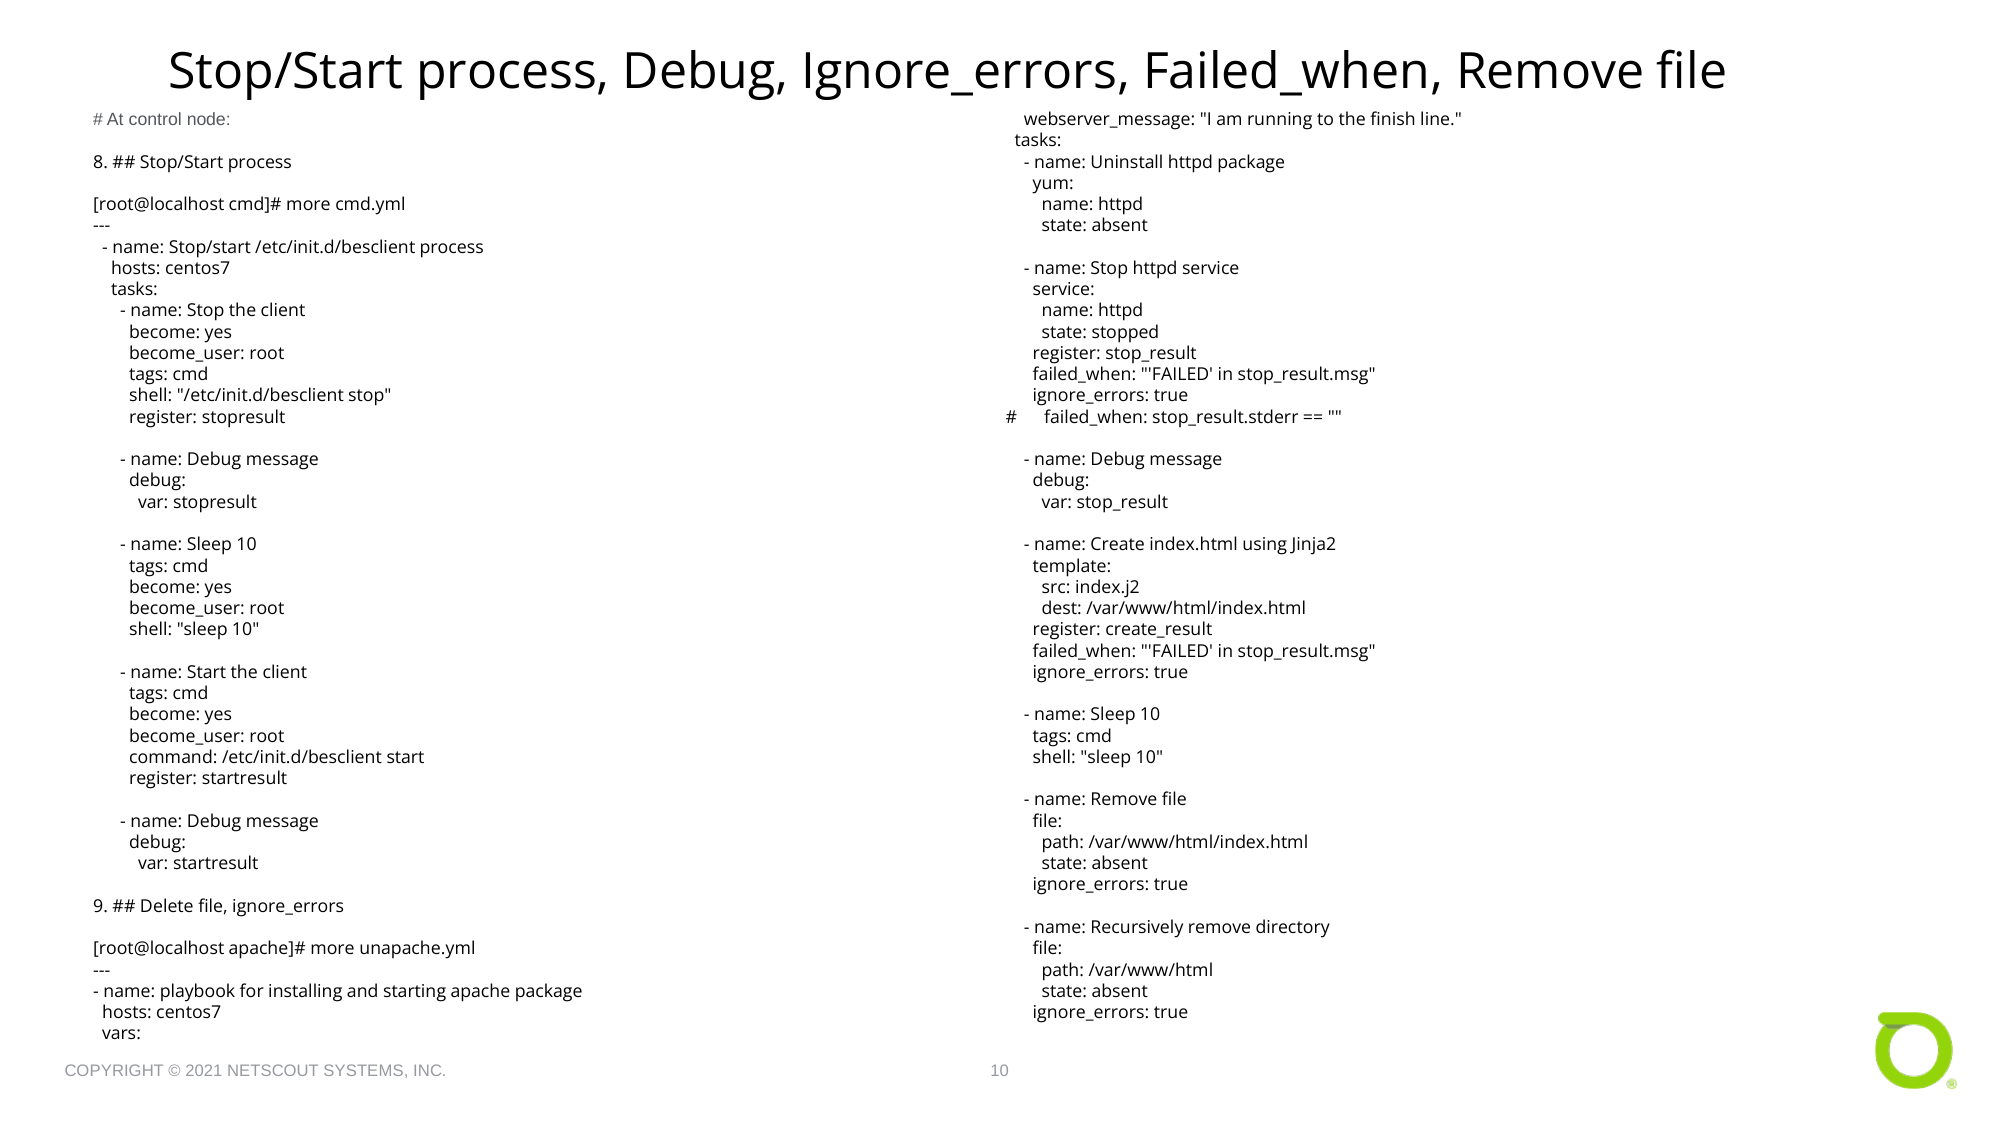

Stop/Start process, Debug, Ignore_errors, Failed_when, Remove file
# At control node:

8. ## Stop/Start process

[root@localhost cmd]# more cmd.yml
---
  - name: Stop/start /etc/init.d/besclient process
    hosts: centos7
    tasks:
      - name: Stop the client
        become: yes
        become_user: root
        tags: cmd
        shell: "/etc/init.d/besclient stop"
        register: stopresult

      - name: Debug message
        debug:
          var: stopresult

      - name: Sleep 10
        tags: cmd
        become: yes
        become_user: root
        shell: "sleep 10"

      - name: Start the client
        tags: cmd
        become: yes
        become_user: root
        command: /etc/init.d/besclient start
        register: startresult

      - name: Debug message
        debug:
          var: startresult

9. ## Delete file, ignore_errors

[root@localhost apache]# more unapache.yml
---
- name: playbook for installing and starting apache package
  hosts: centos7
  vars:
    webserver_message: "I am running to the finish line."
  tasks:
    - name: Uninstall httpd package
      yum:
        name: httpd
        state: absent

    - name: Stop httpd service
      service:
        name: httpd
        state: stopped
      register: stop_result
      failed_when: "'FAILED' in stop_result.msg"
      ignore_errors: true
#      failed_when: stop_result.stderr == ""

    - name: Debug message
      debug:
        var: stop_result

    - name: Create index.html using Jinja2
      template:
        src: index.j2
        dest: /var/www/html/index.html
      register: create_result
      failed_when: "'FAILED' in stop_result.msg"
      ignore_errors: true

    - name: Sleep 10
      tags: cmd
      shell: "sleep 10"

    - name: Remove file
      file:
        path: /var/www/html/index.html
        state: absent
      ignore_errors: true

    - name: Recursively remove directory
      file:
        path: /var/www/html
        state: absent
      ignore_errors: true